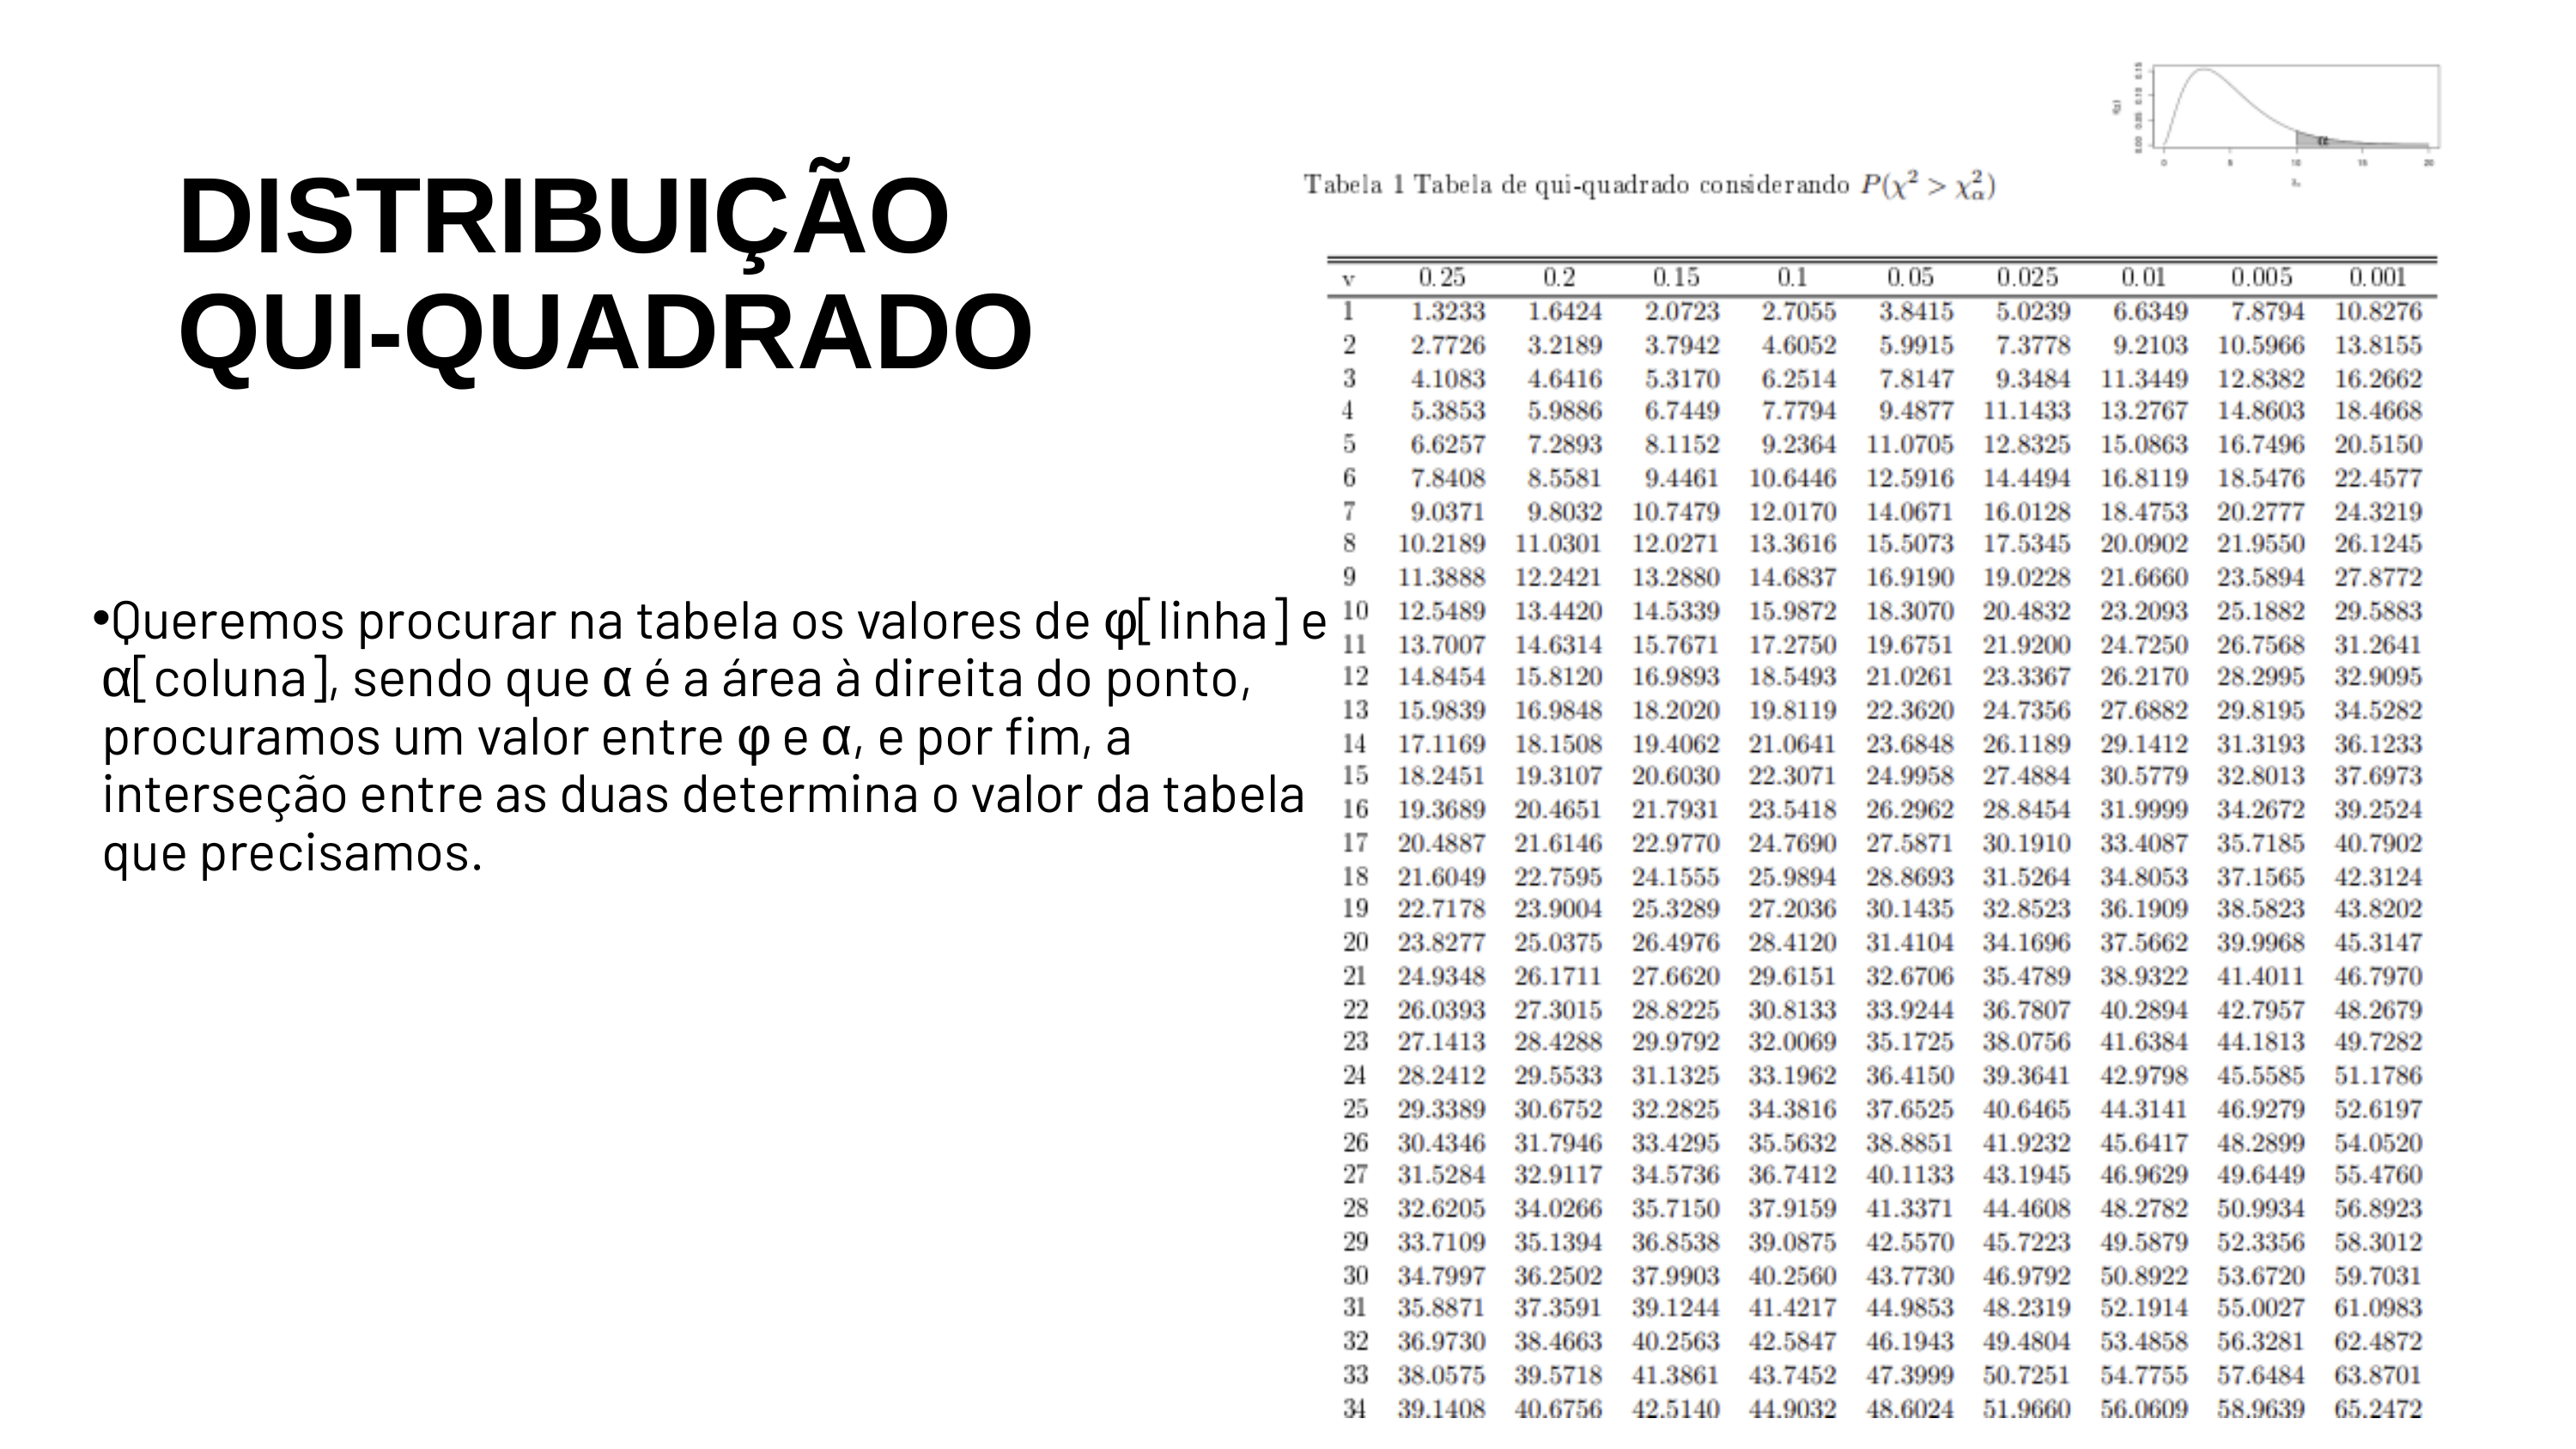

DISTRIBUIÇÃO QUI-QUADRADO

Queremos procurar na tabela os valores de φ[linha] e α[coluna], sendo que α é a área à direita do ponto, procuramos um valor entre φ e α, e por fim, a interseção entre as duas determina o valor da tabela que precisamos.